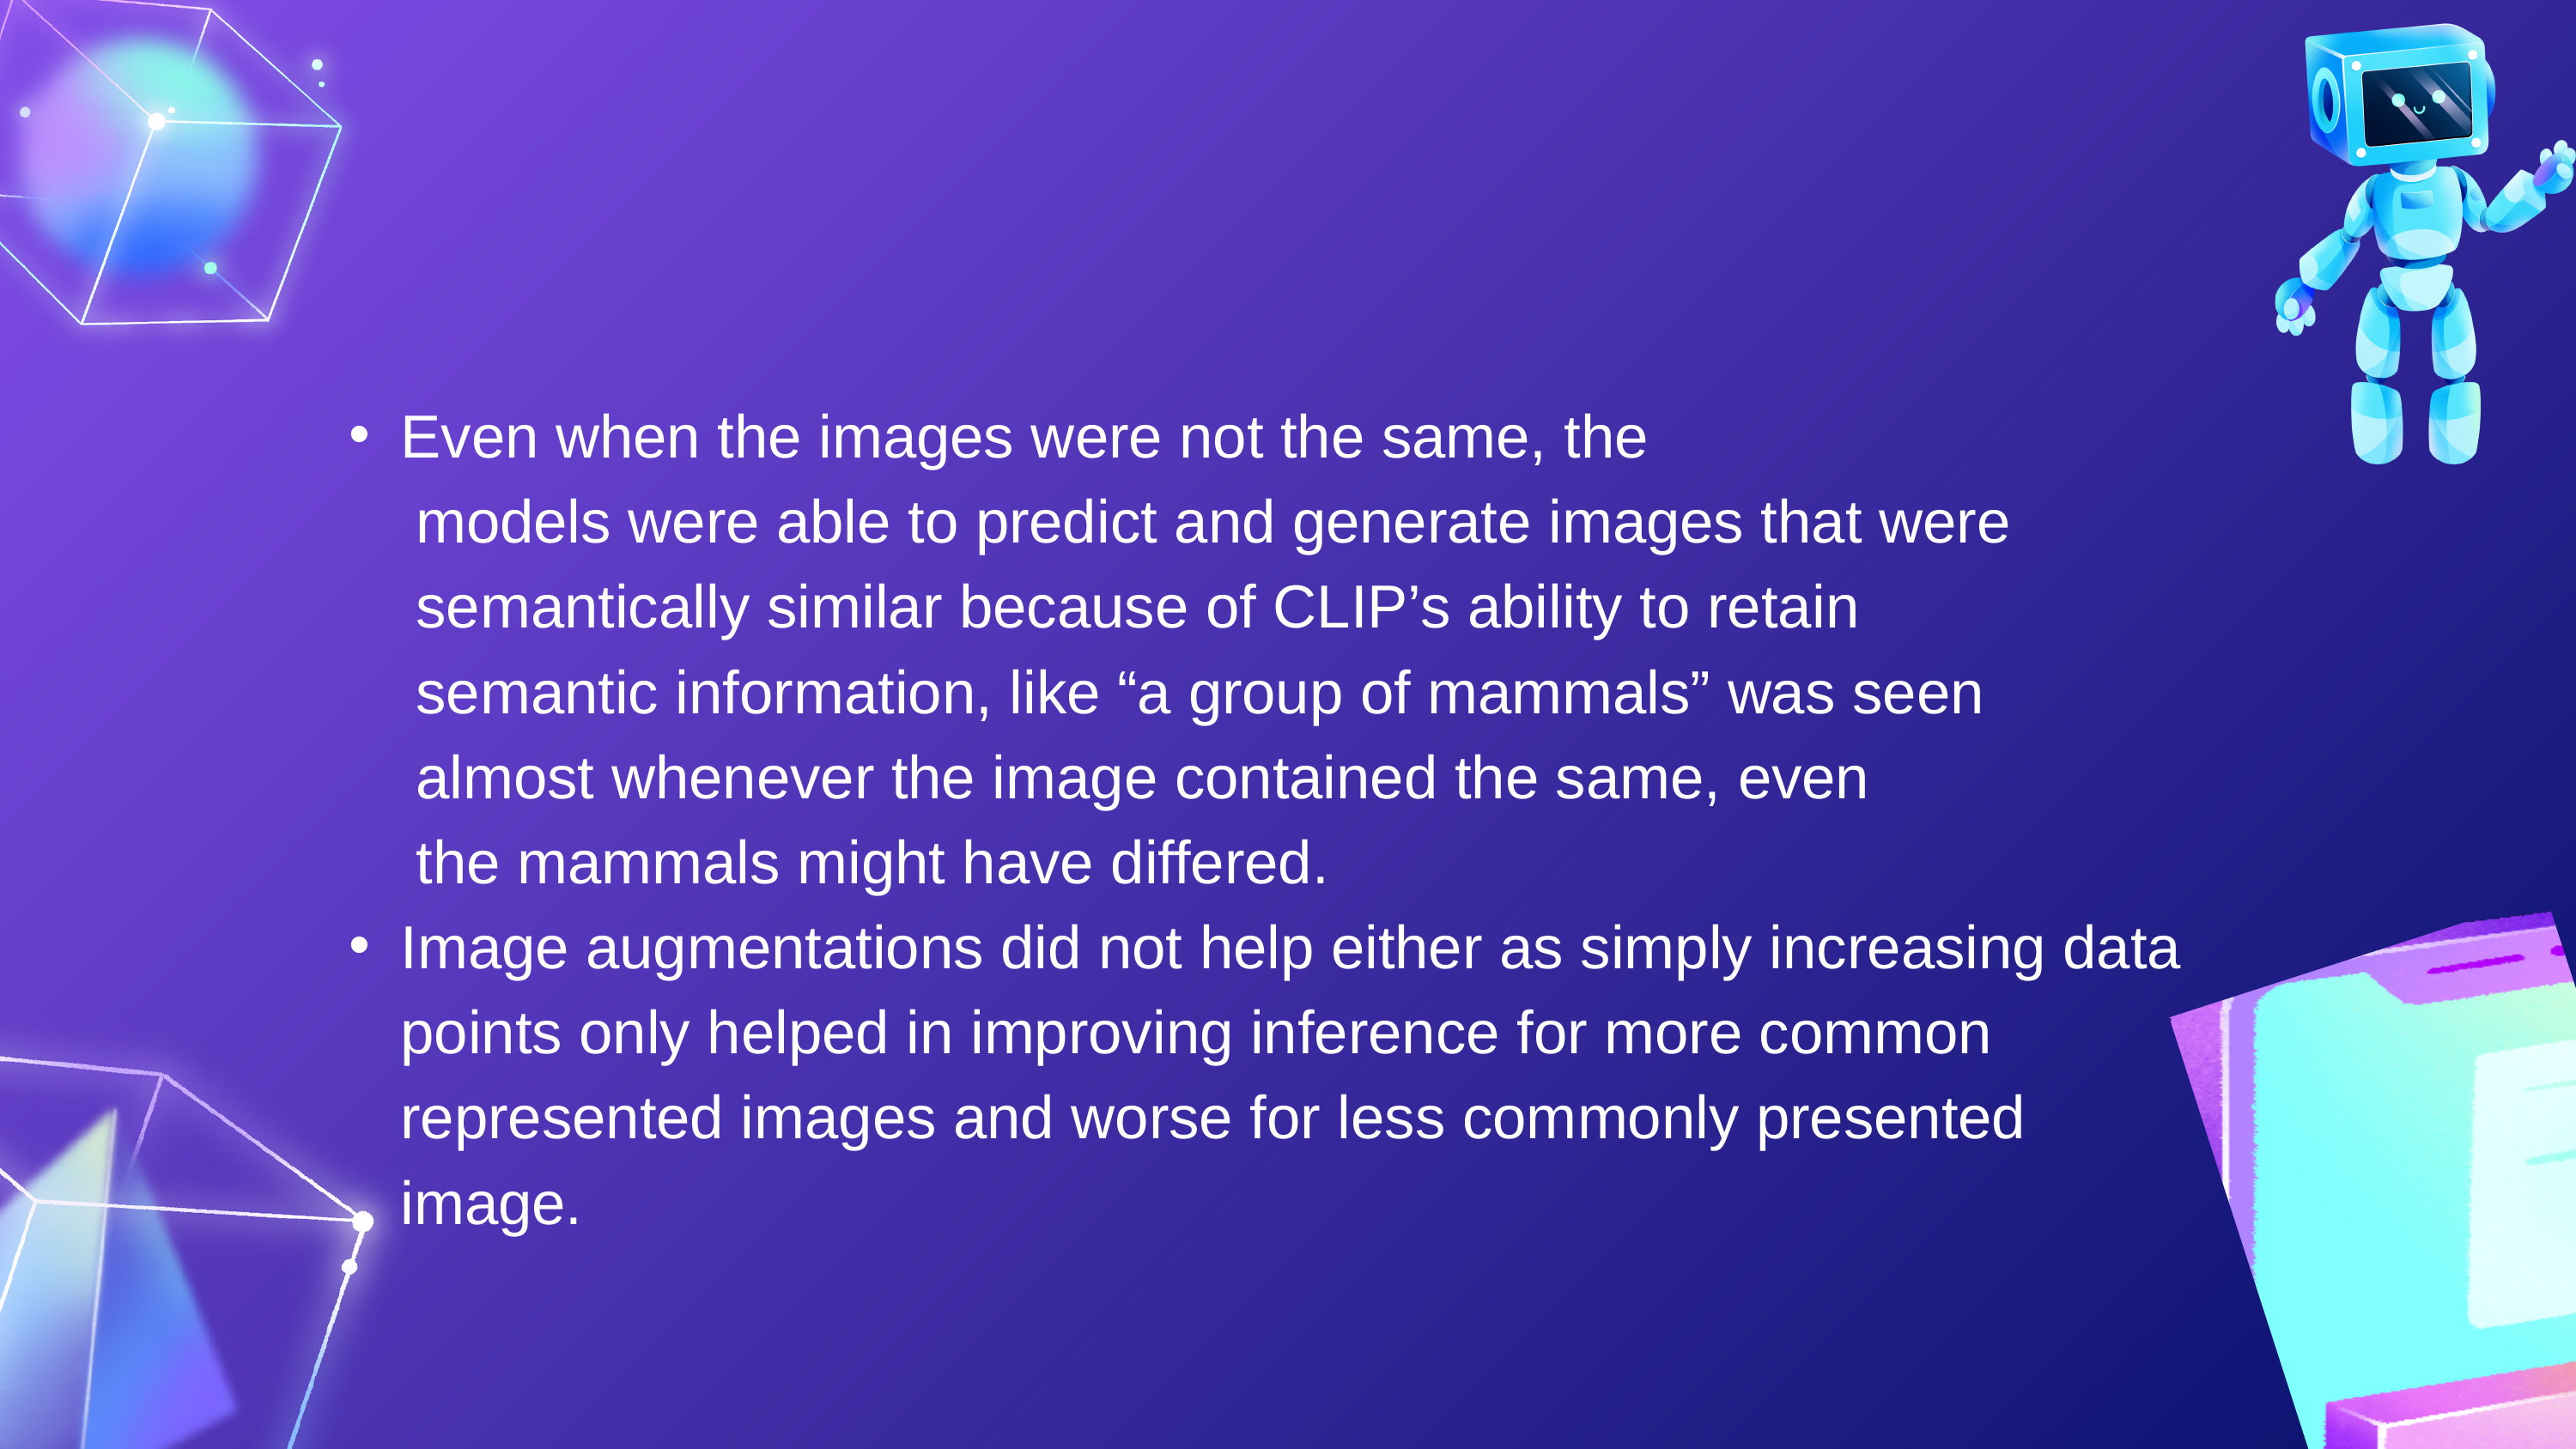

Even when the images were not the same, the
       models were able to predict and generate images that were
       semantically similar because of CLIP’s ability to retain
       semantic information, like “a group of mammals” was seen
       almost whenever the image contained the same, even
       the mammals might have differed.
Image augmentations did not help either as simply increasing data points only helped in improving inference for more common represented images and worse for less commonly presented image.